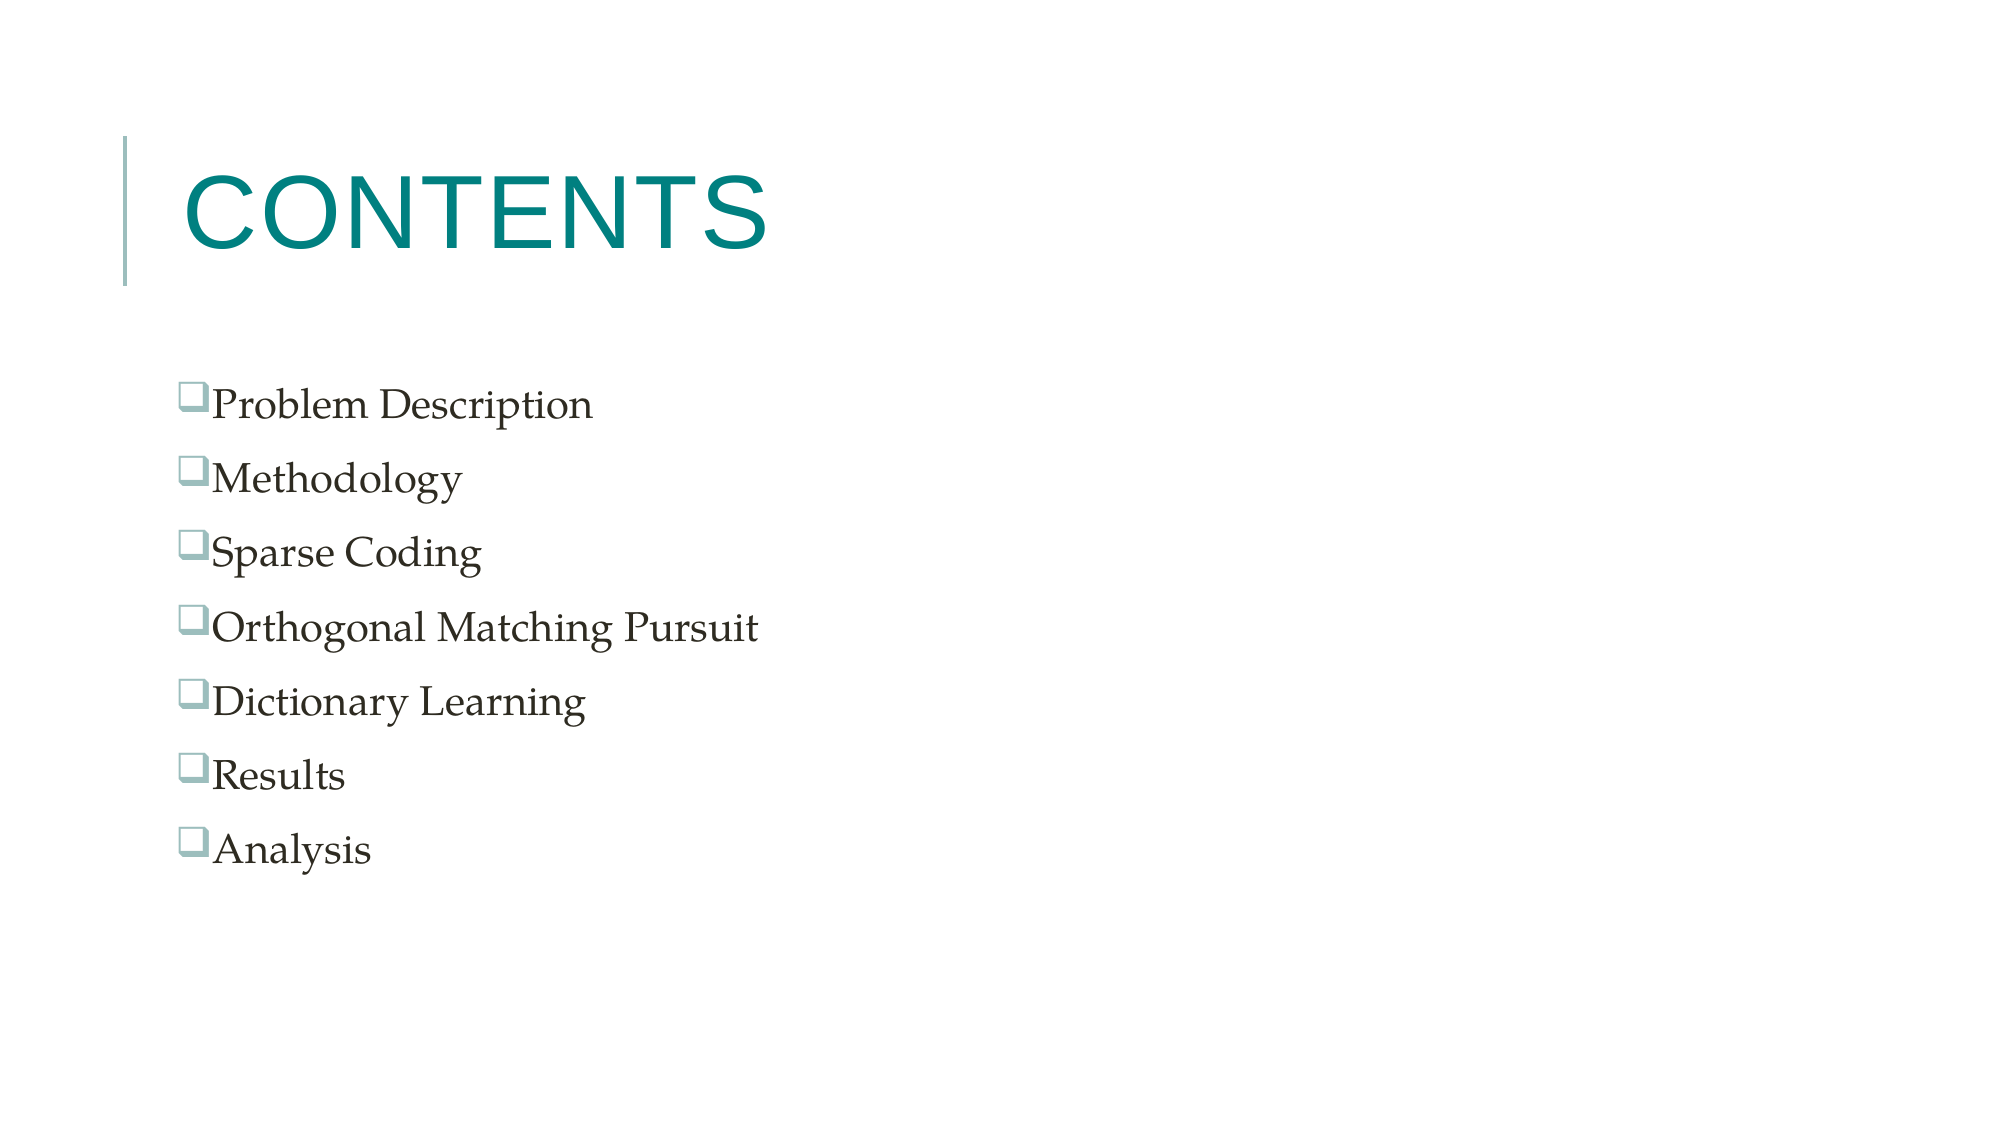

# CONTENTS
Problem Description
Methodology
Sparse Coding
Orthogonal Matching Pursuit
Dictionary Learning
Results
Analysis